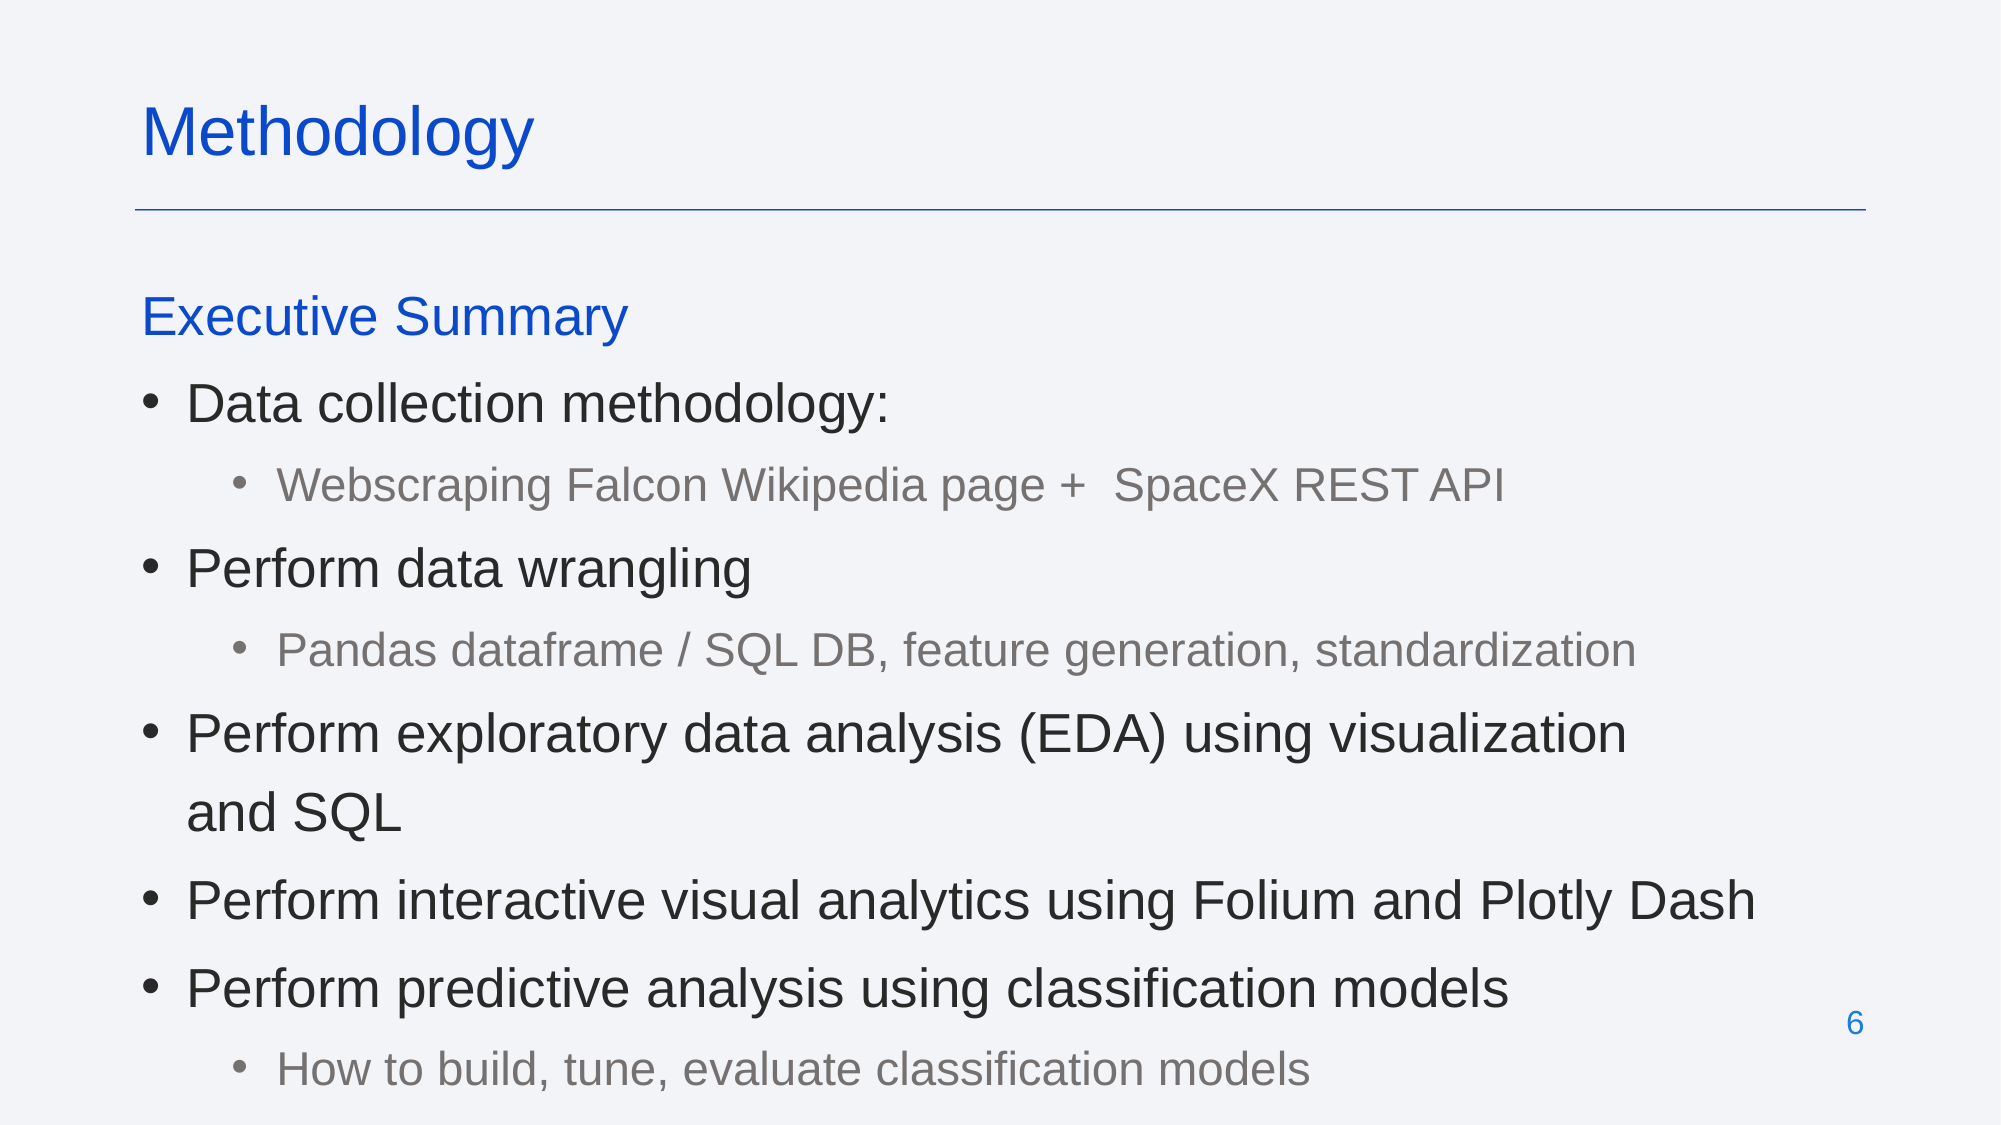

Methodology
Executive Summary
Data collection methodology:
Webscraping Falcon Wikipedia page +  SpaceX REST API
Perform data wrangling
Pandas dataframe / SQL DB, feature generation, standardization
Perform exploratory data analysis (EDA) using visualization and SQL
Perform interactive visual analytics using Folium and Plotly Dash
Perform predictive analysis using classification models
How to build, tune, evaluate classification models

6